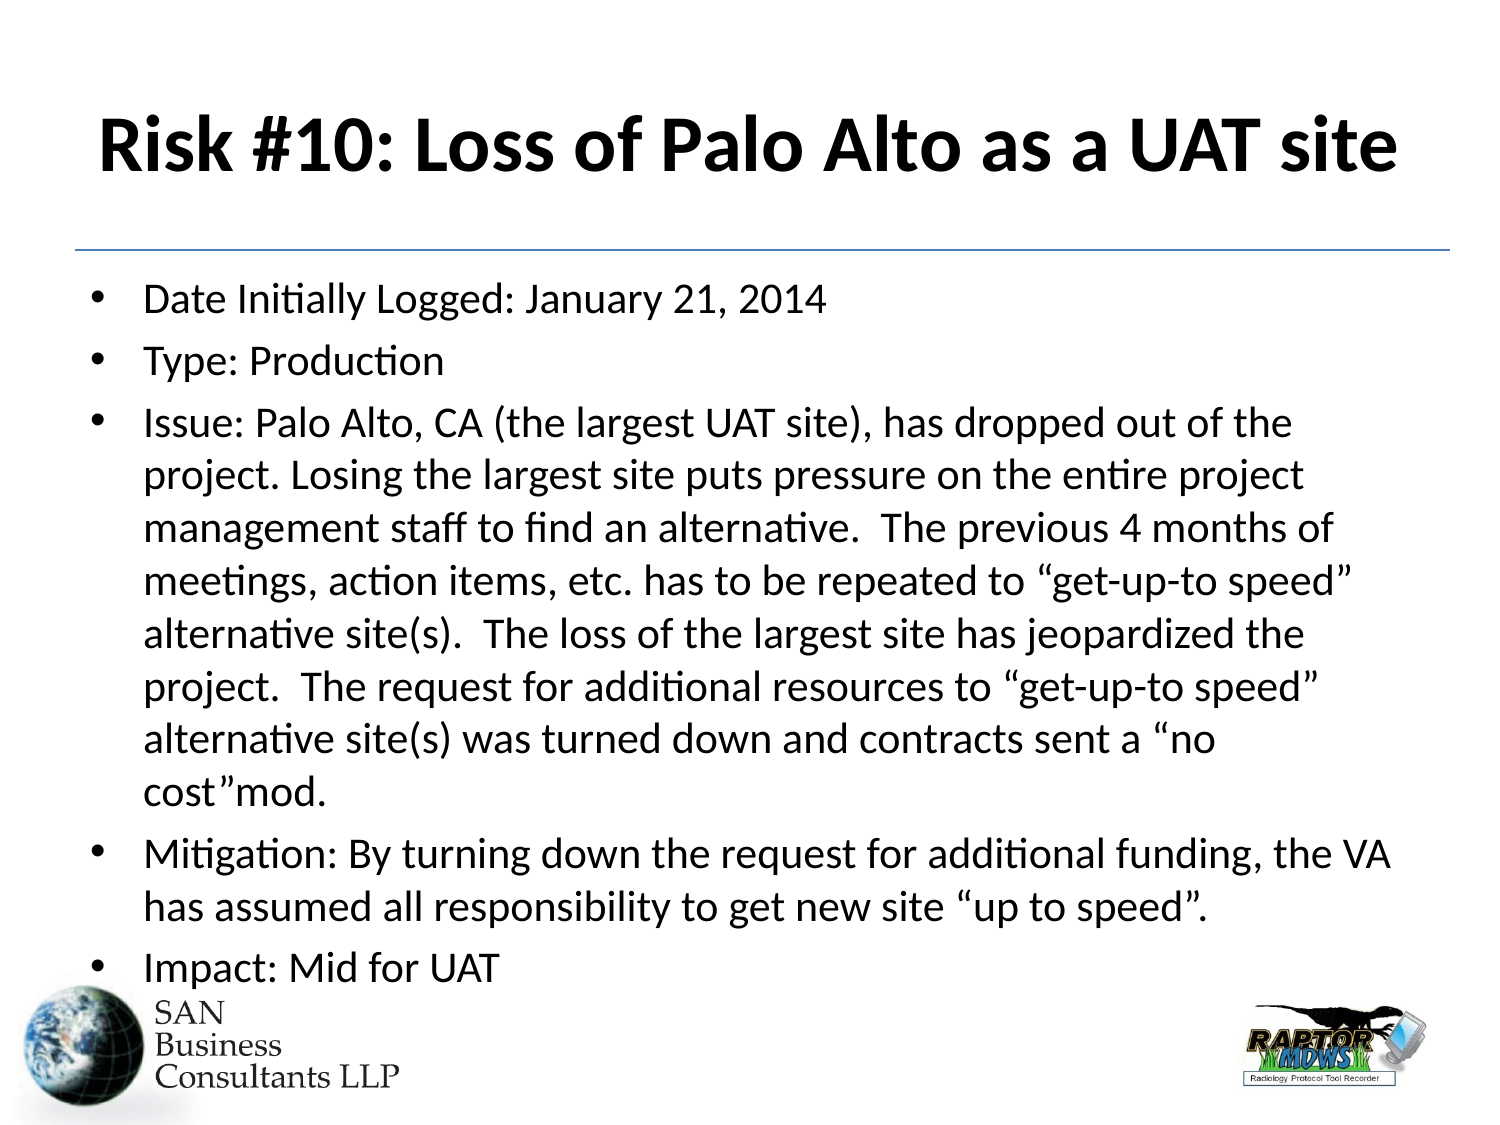

# Risk #10: Loss of Palo Alto as a UAT site
Date Initially Logged: January 21, 2014
Type: Production
Issue: Palo Alto, CA (the largest UAT site), has dropped out of the project. Losing the largest site puts pressure on the entire project management staff to find an alternative.  The previous 4 months of meetings, action items, etc. has to be repeated to “get-up-to speed” alternative site(s).  The loss of the largest site has jeopardized the project.  The request for additional resources to “get-up-to speed” alternative site(s) was turned down and contracts sent a “no cost”mod.
Mitigation: By turning down the request for additional funding, the VA has assumed all responsibility to get new site “up to speed”.
Impact: Mid for UAT